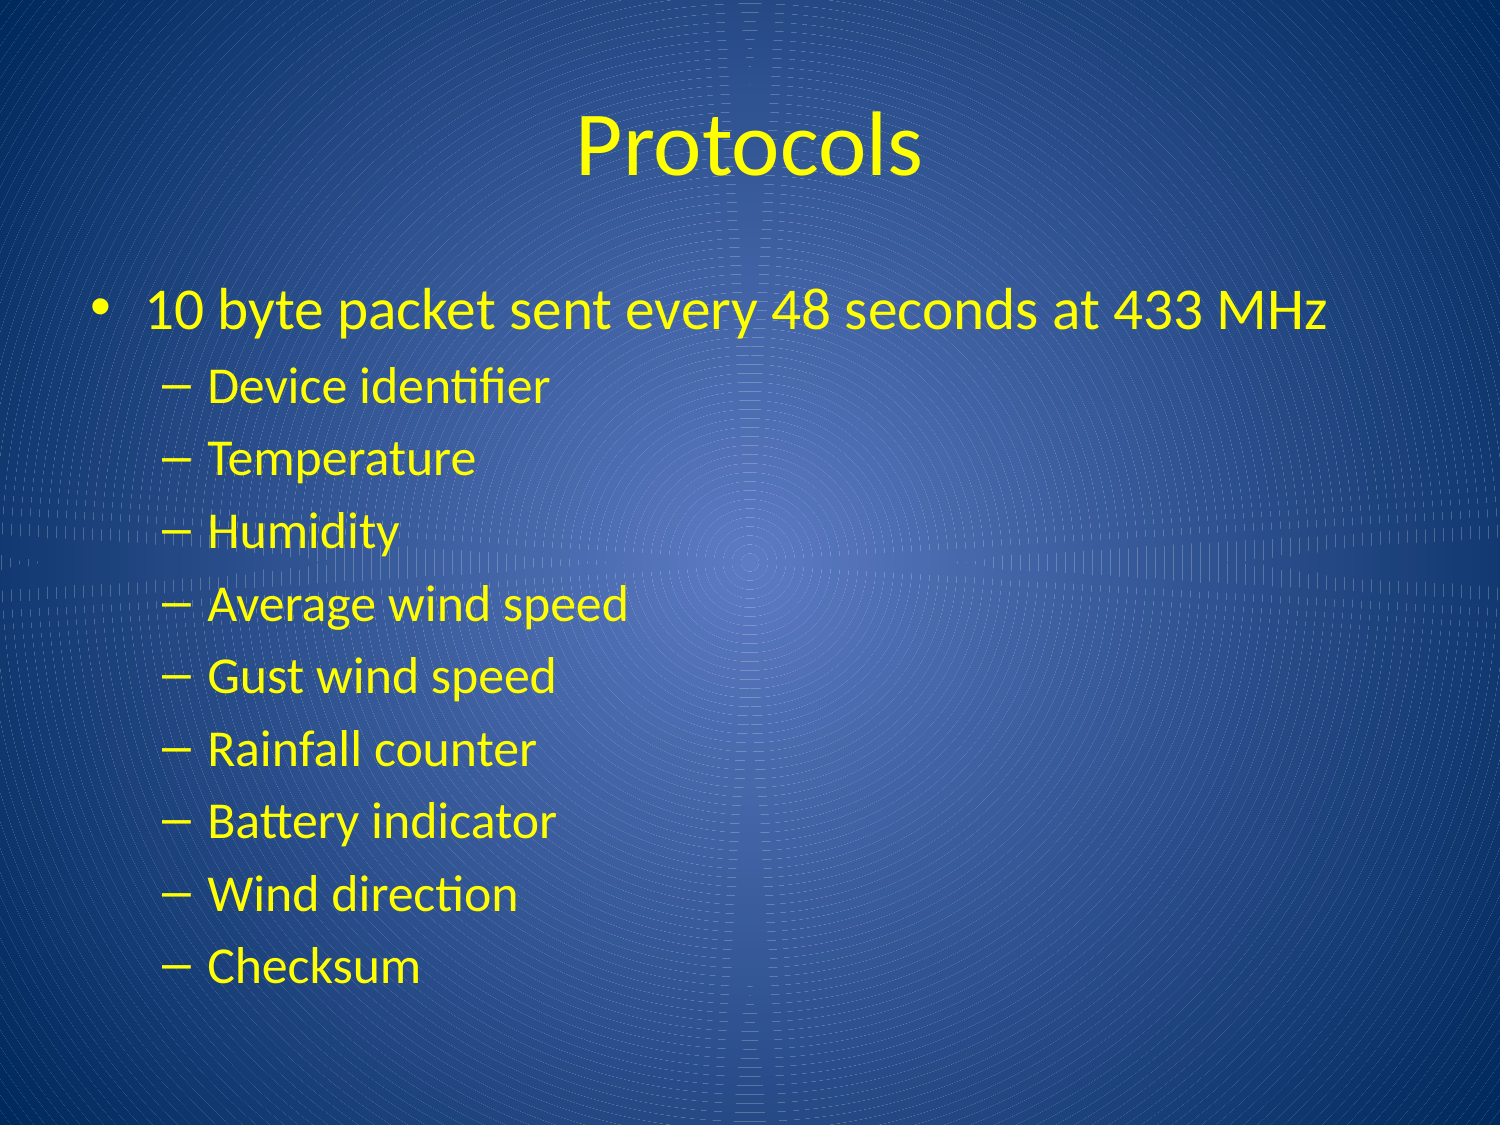

# Protocols
10 byte packet sent every 48 seconds at 433 MHz
Device identifier
Temperature
Humidity
Average wind speed
Gust wind speed
Rainfall counter
Battery indicator
Wind direction
Checksum